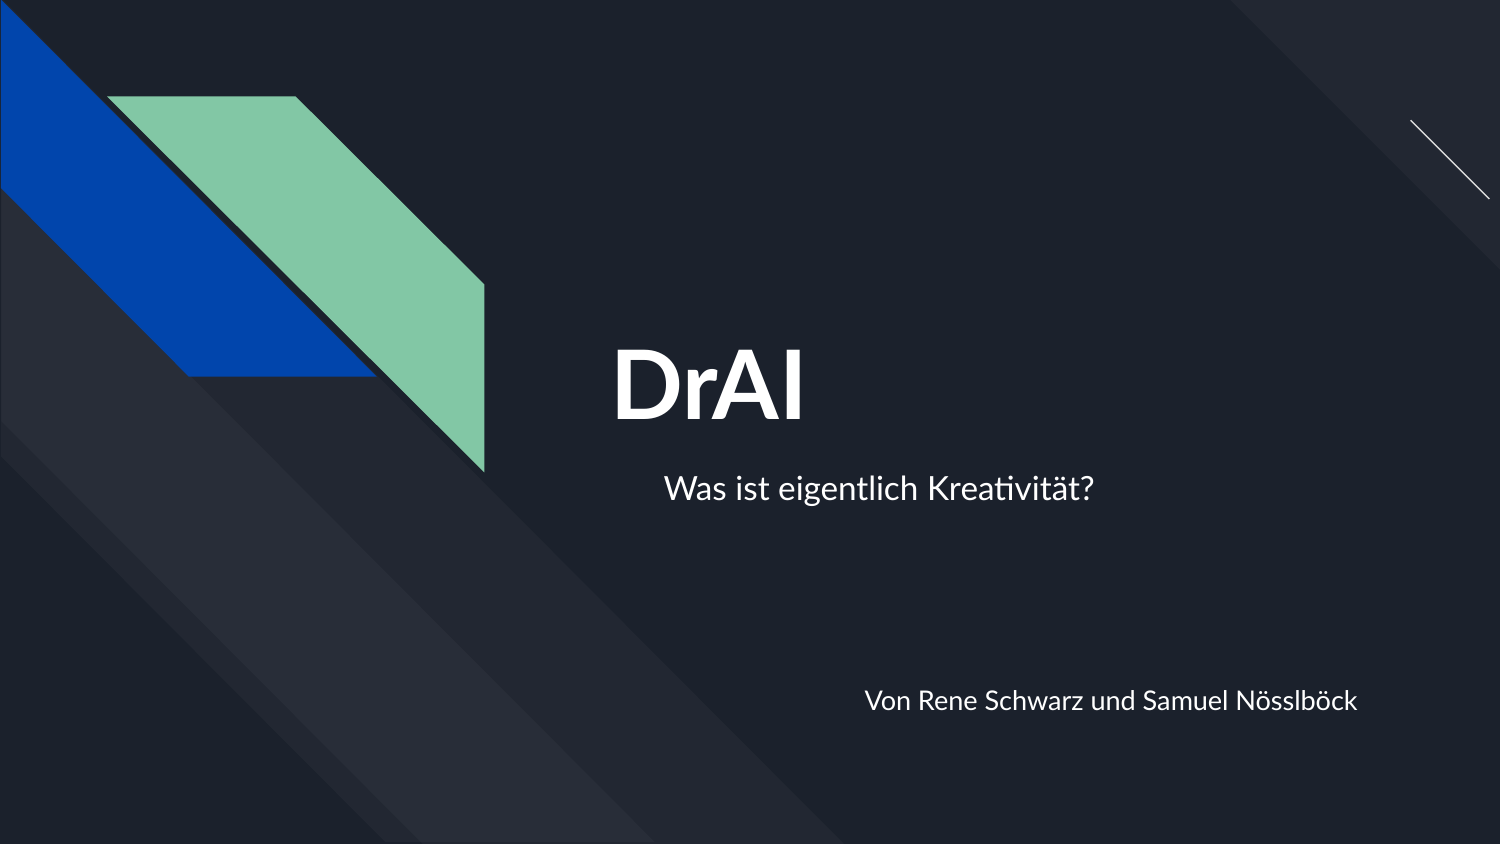

# DrAI
Was ist eigentlich Kreativität?
Von Rene Schwarz und Samuel Nösslböck